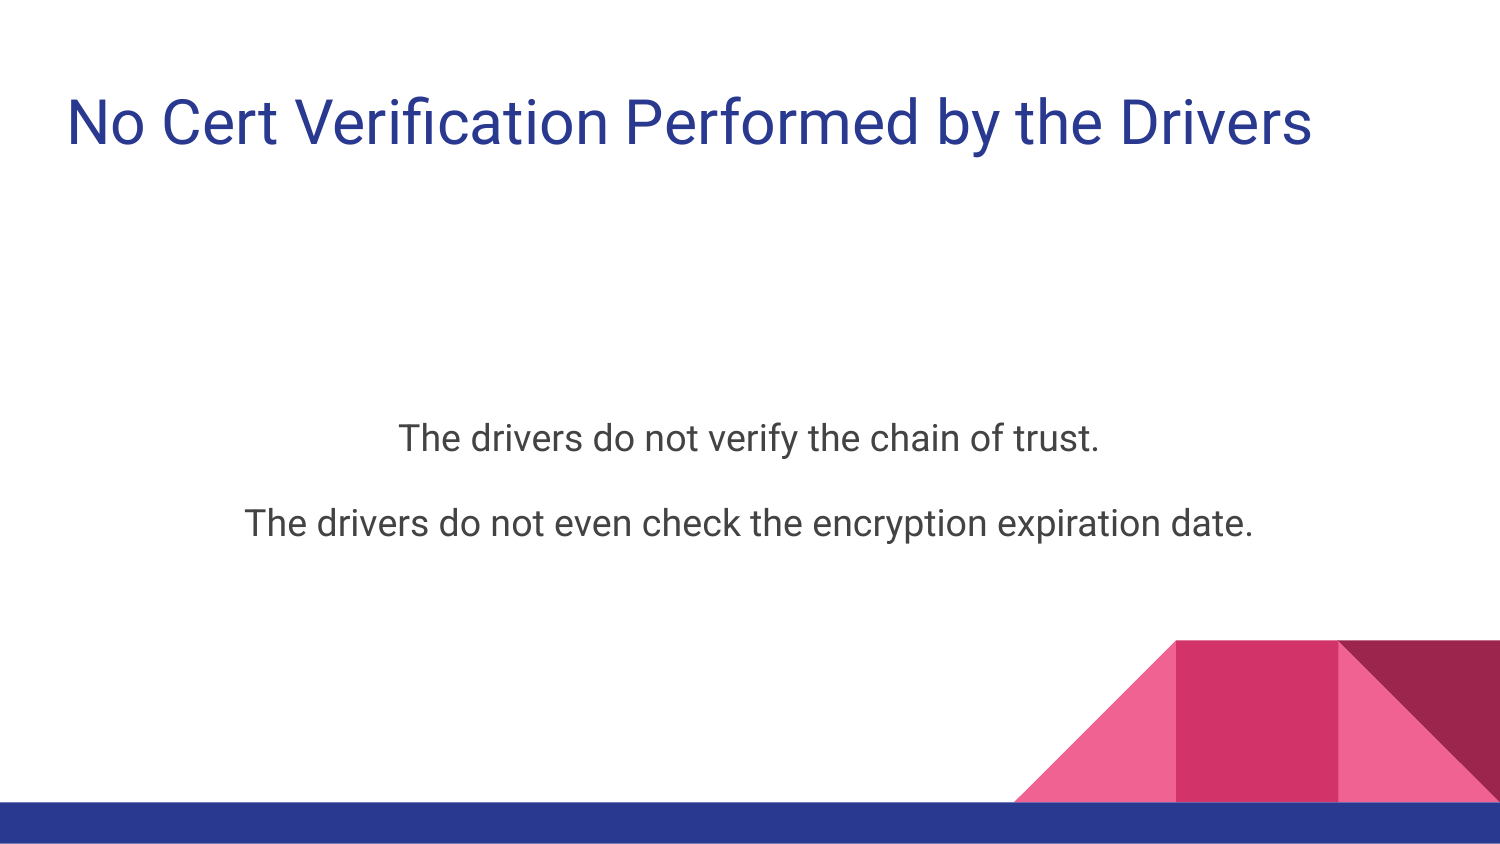

# No Cert Verification Performed by the Drivers
The drivers do not verify the chain of trust.
The drivers do not even check the encryption expiration date.